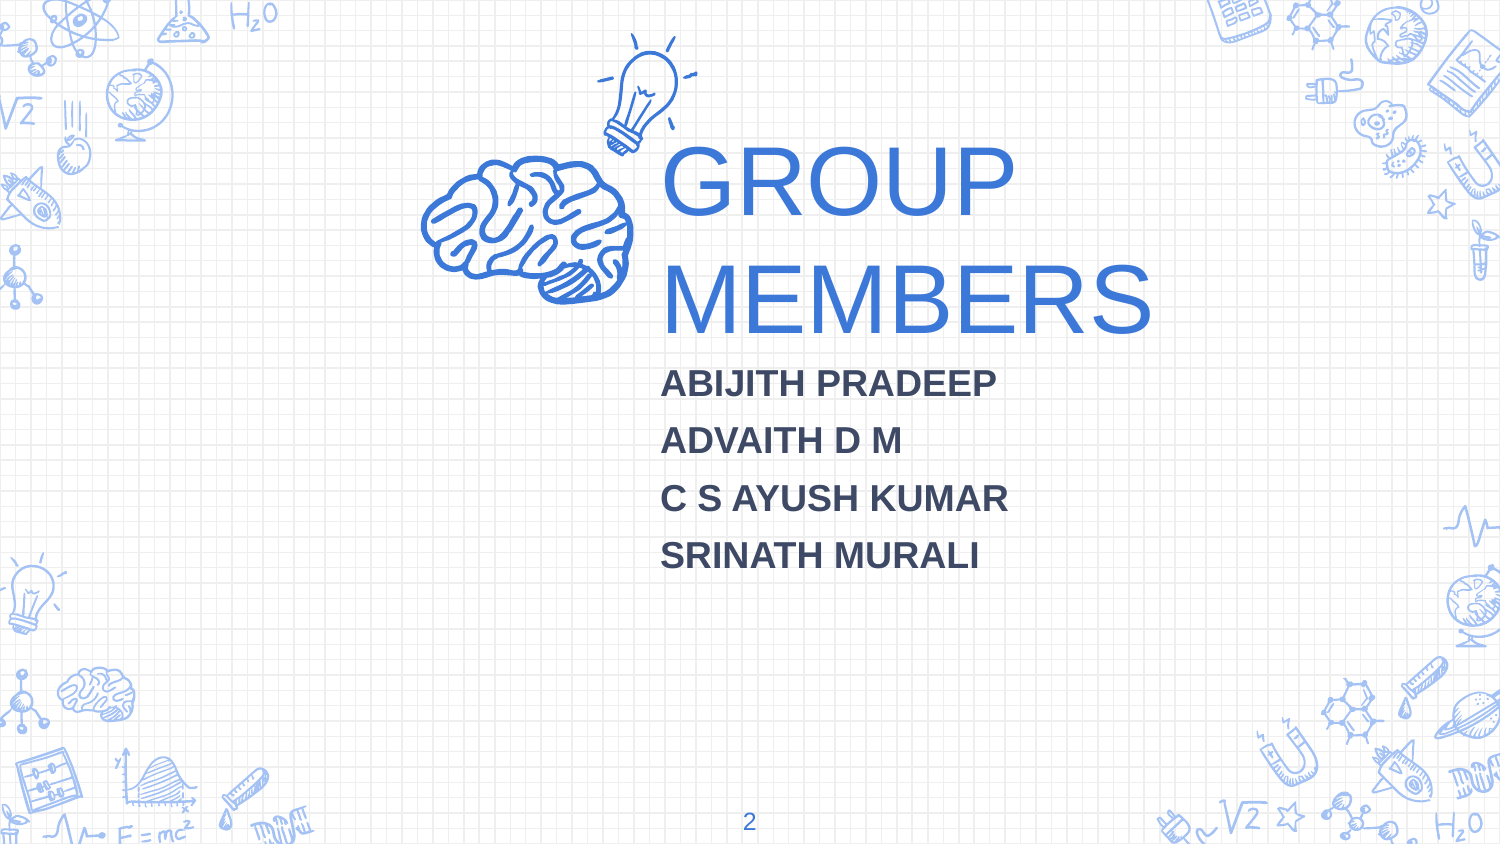

GROUP MEMBERS
ABIJITH PRADEEP
ADVAITH D M
C S AYUSH KUMAR
SRINATH MURALI
2